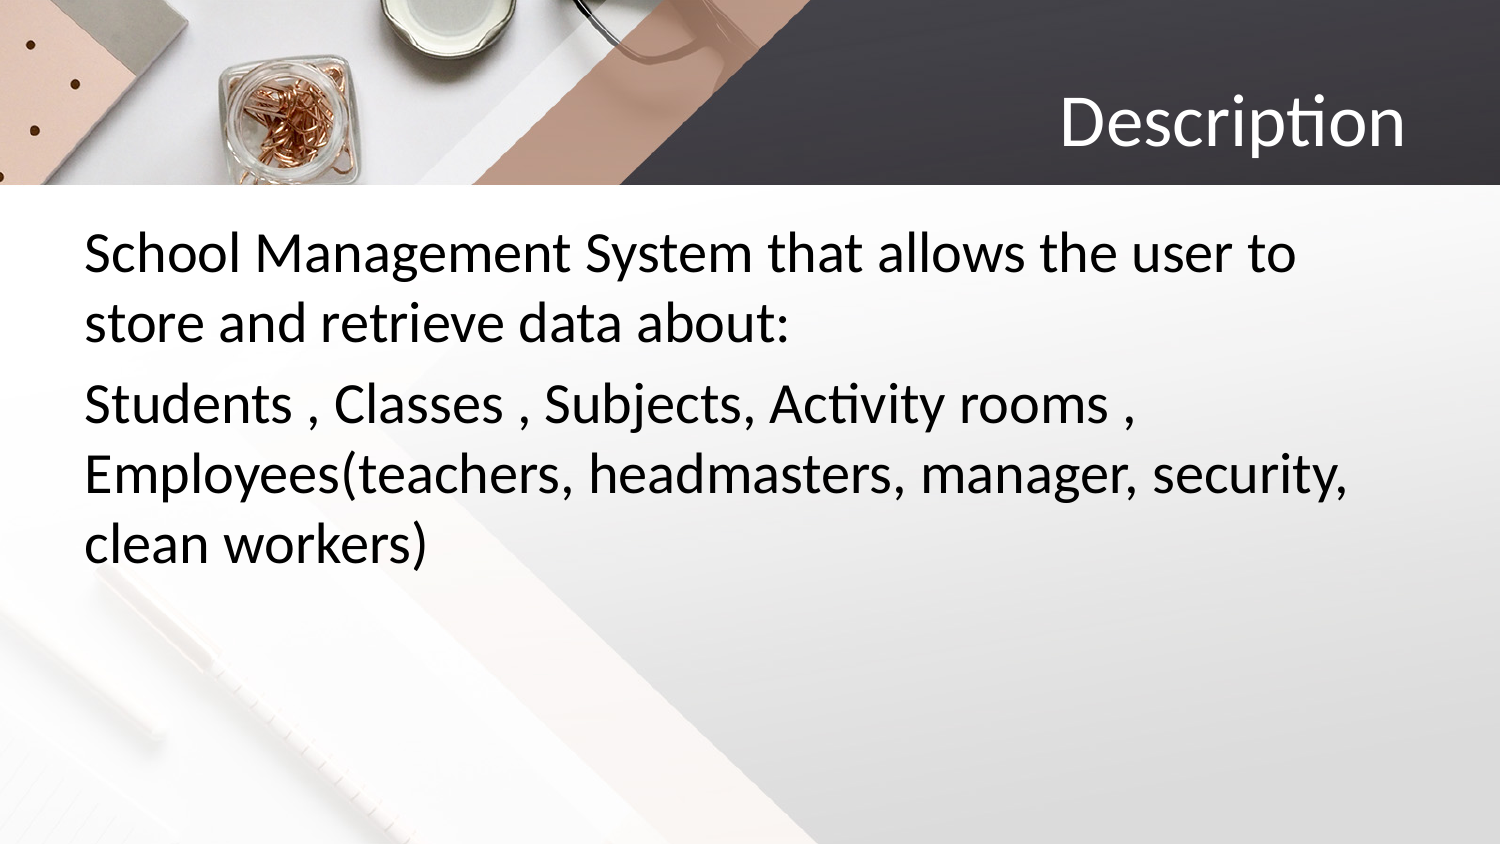

# Description
School Management System that allows the user to store and retrieve data about:
Students , Classes , Subjects, Activity rooms , Employees(teachers, headmasters, manager, security, clean workers)